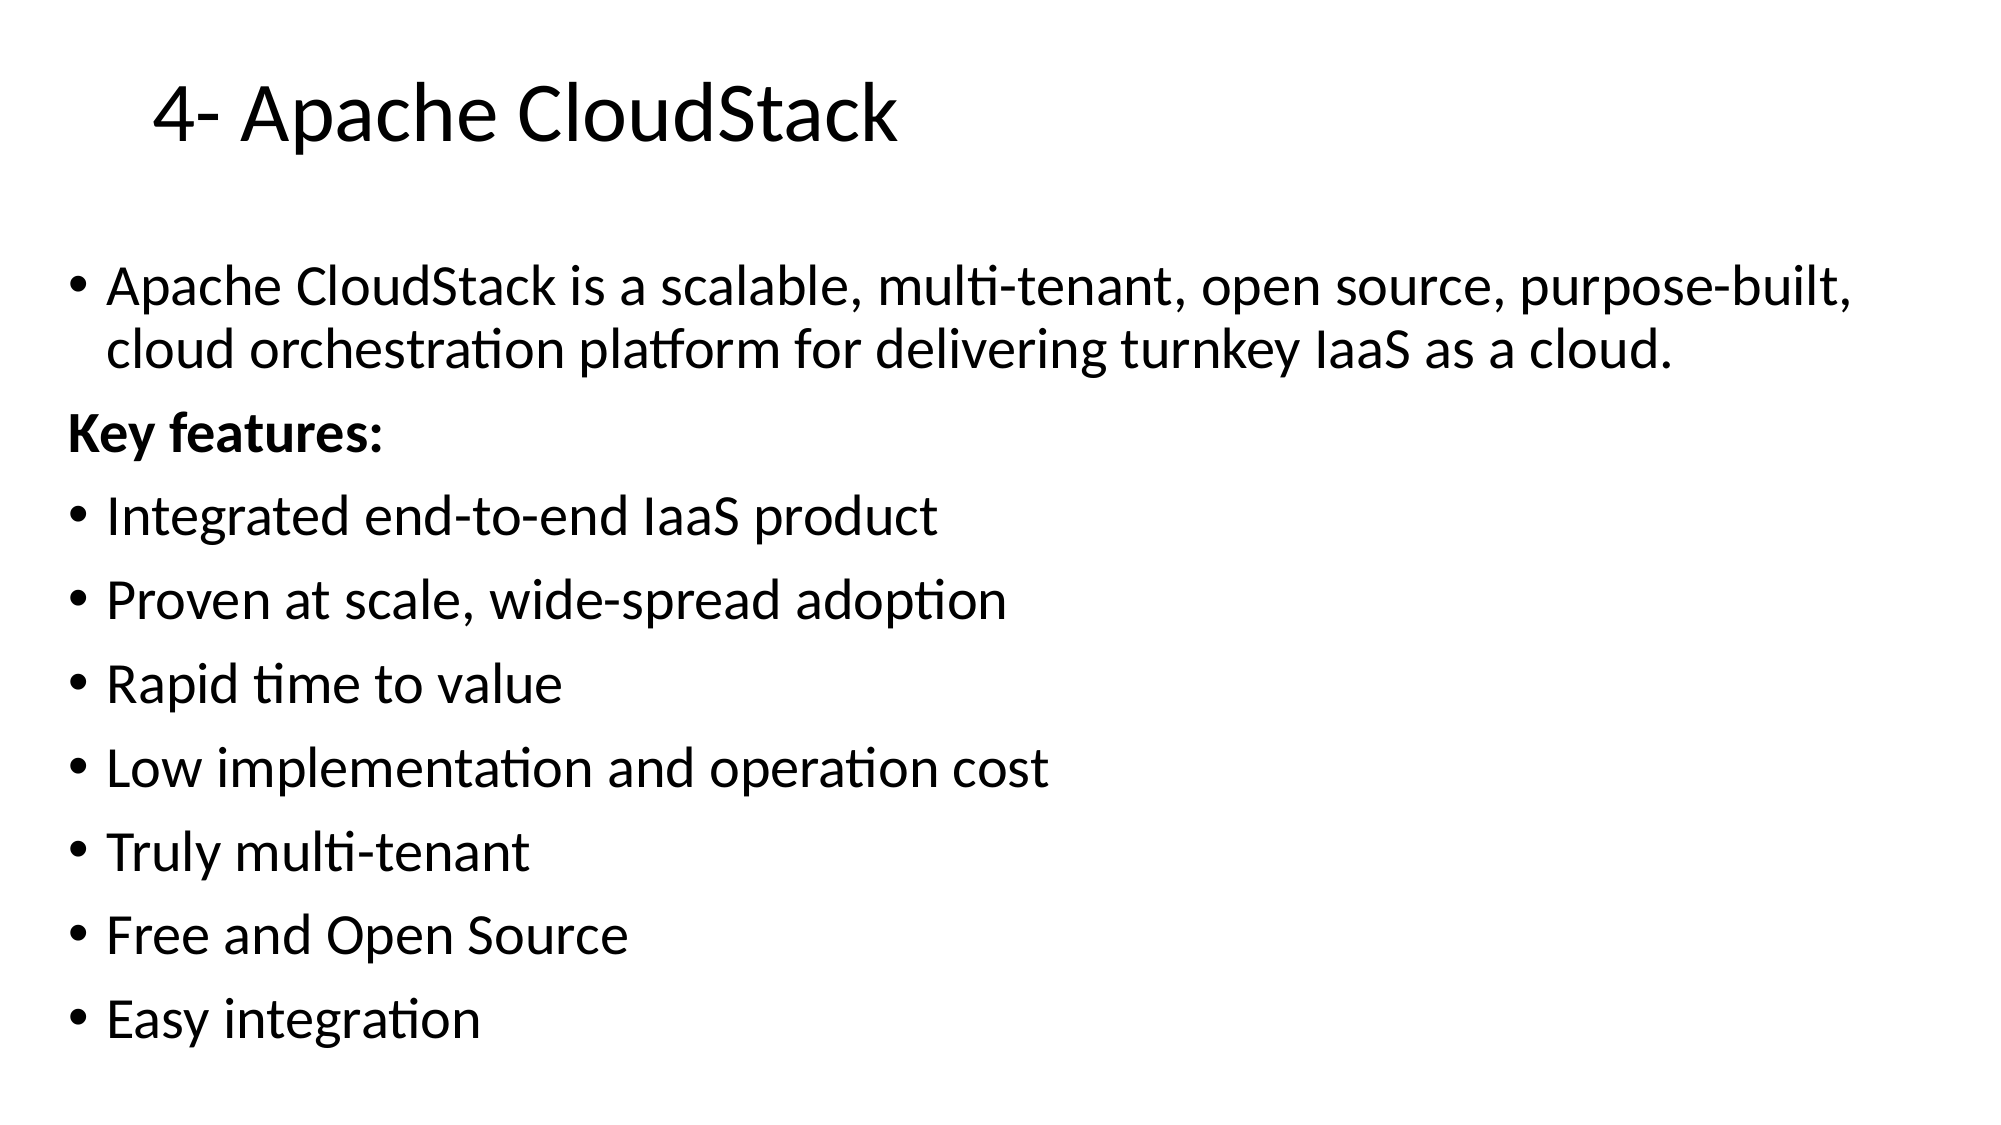

# 4- Apache CloudStack
Apache CloudStack is a scalable, multi-tenant, open source, purpose-built, cloud orchestration platform for delivering turnkey IaaS as a cloud.
Key features:
Integrated end-to-end IaaS product
Proven at scale, wide-spread adoption
Rapid time to value
Low implementation and operation cost
Truly multi-tenant
Free and Open Source
Easy integration